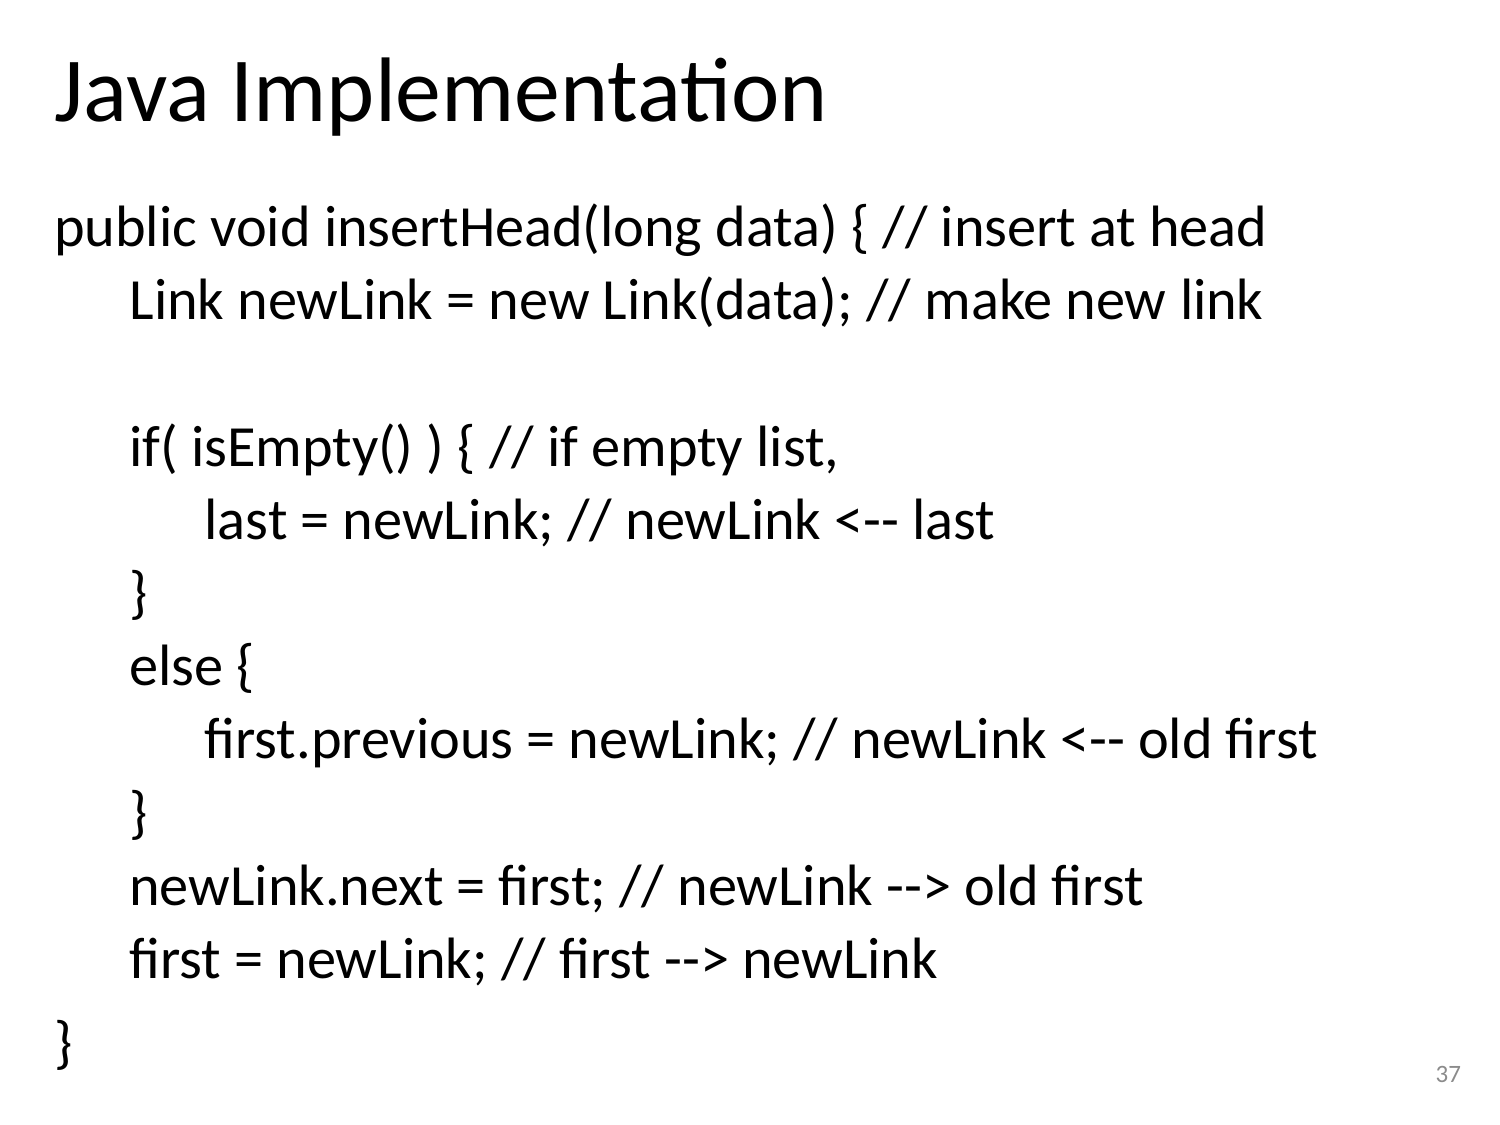

# Java Implementation
public void insertHead(long data) { // insert at head
Link newLink = new Link(data); // make new link

if( isEmpty() ) { // if empty list,
last = newLink; // newLink <-- last
}
else {
first.previous = newLink; // newLink <-- old first
}
newLink.next = first; // newLink --> old first
first = newLink; // first --> newLink
}
37